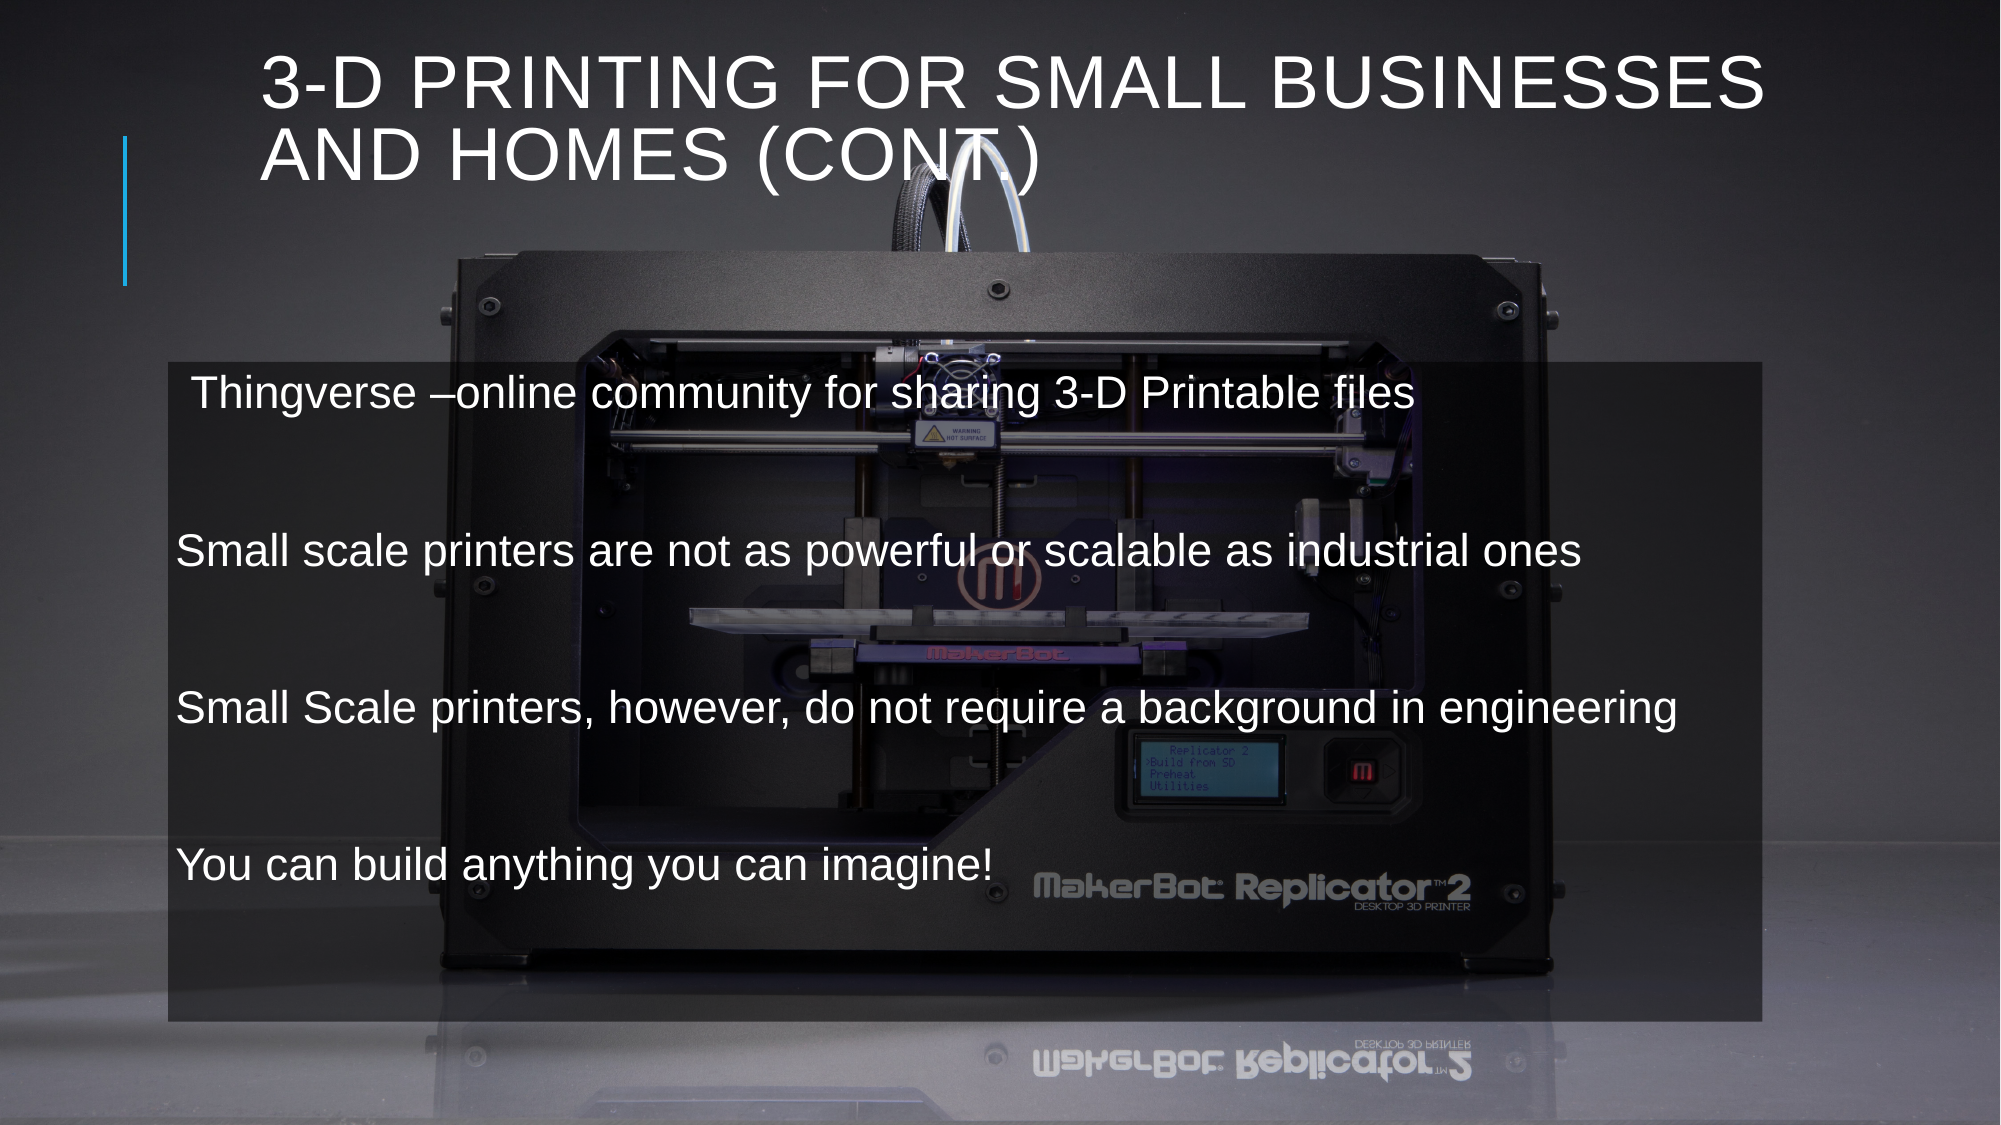

# 3-D printing for small businesses and homes (cont.)
Thingverse –online community for sharing 3-D Printable files

Small scale printers are not as powerful or scalable as industrial ones

Small Scale printers, however, do not require a background in engineering

You can build anything you can imagine!